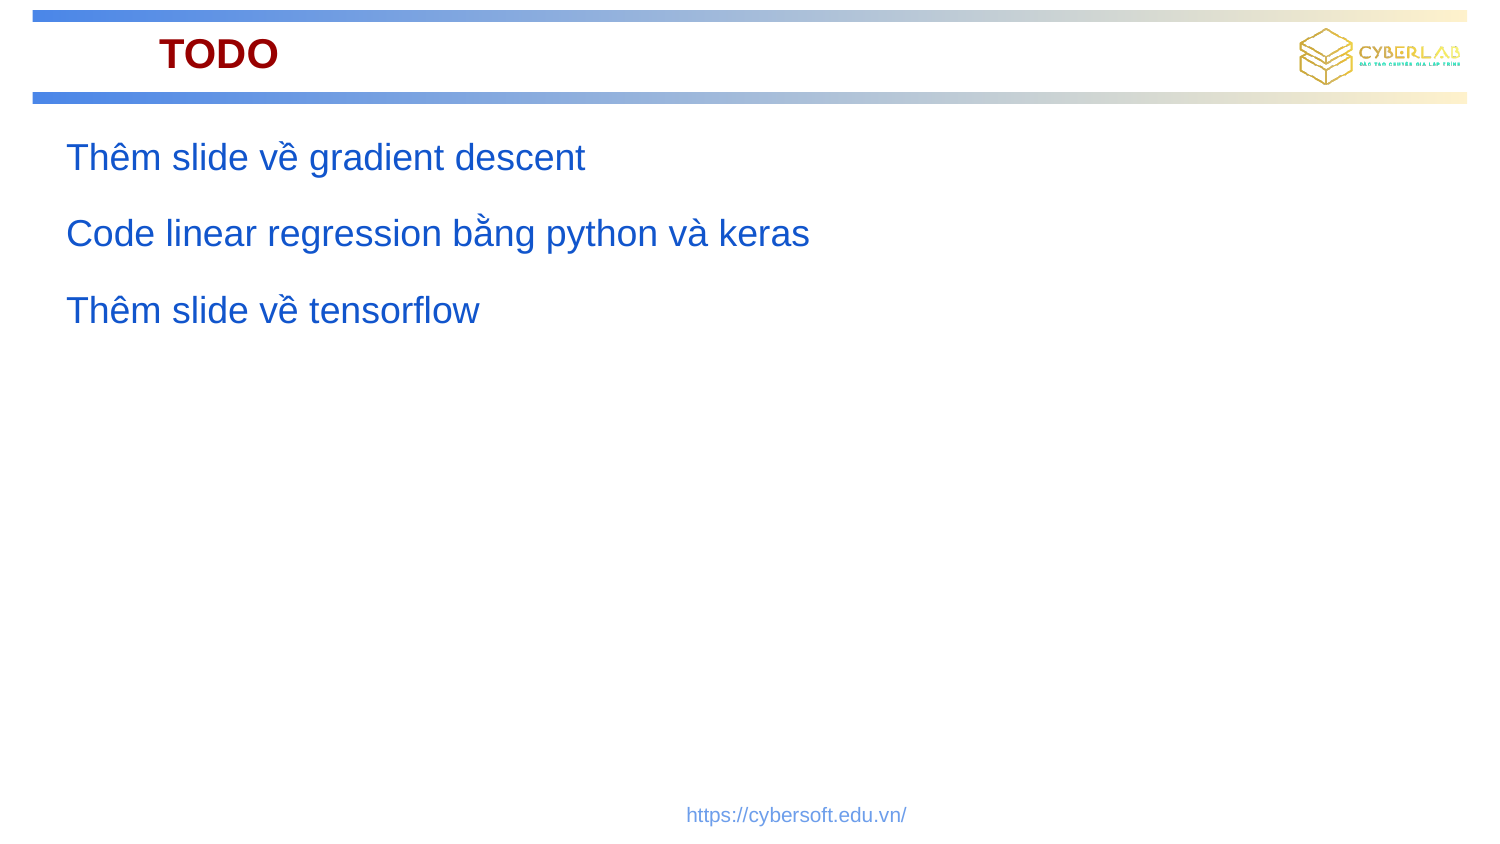

# TODO
Thêm slide về gradient descent
Code linear regression bằng python và keras
Thêm slide về tensorflow